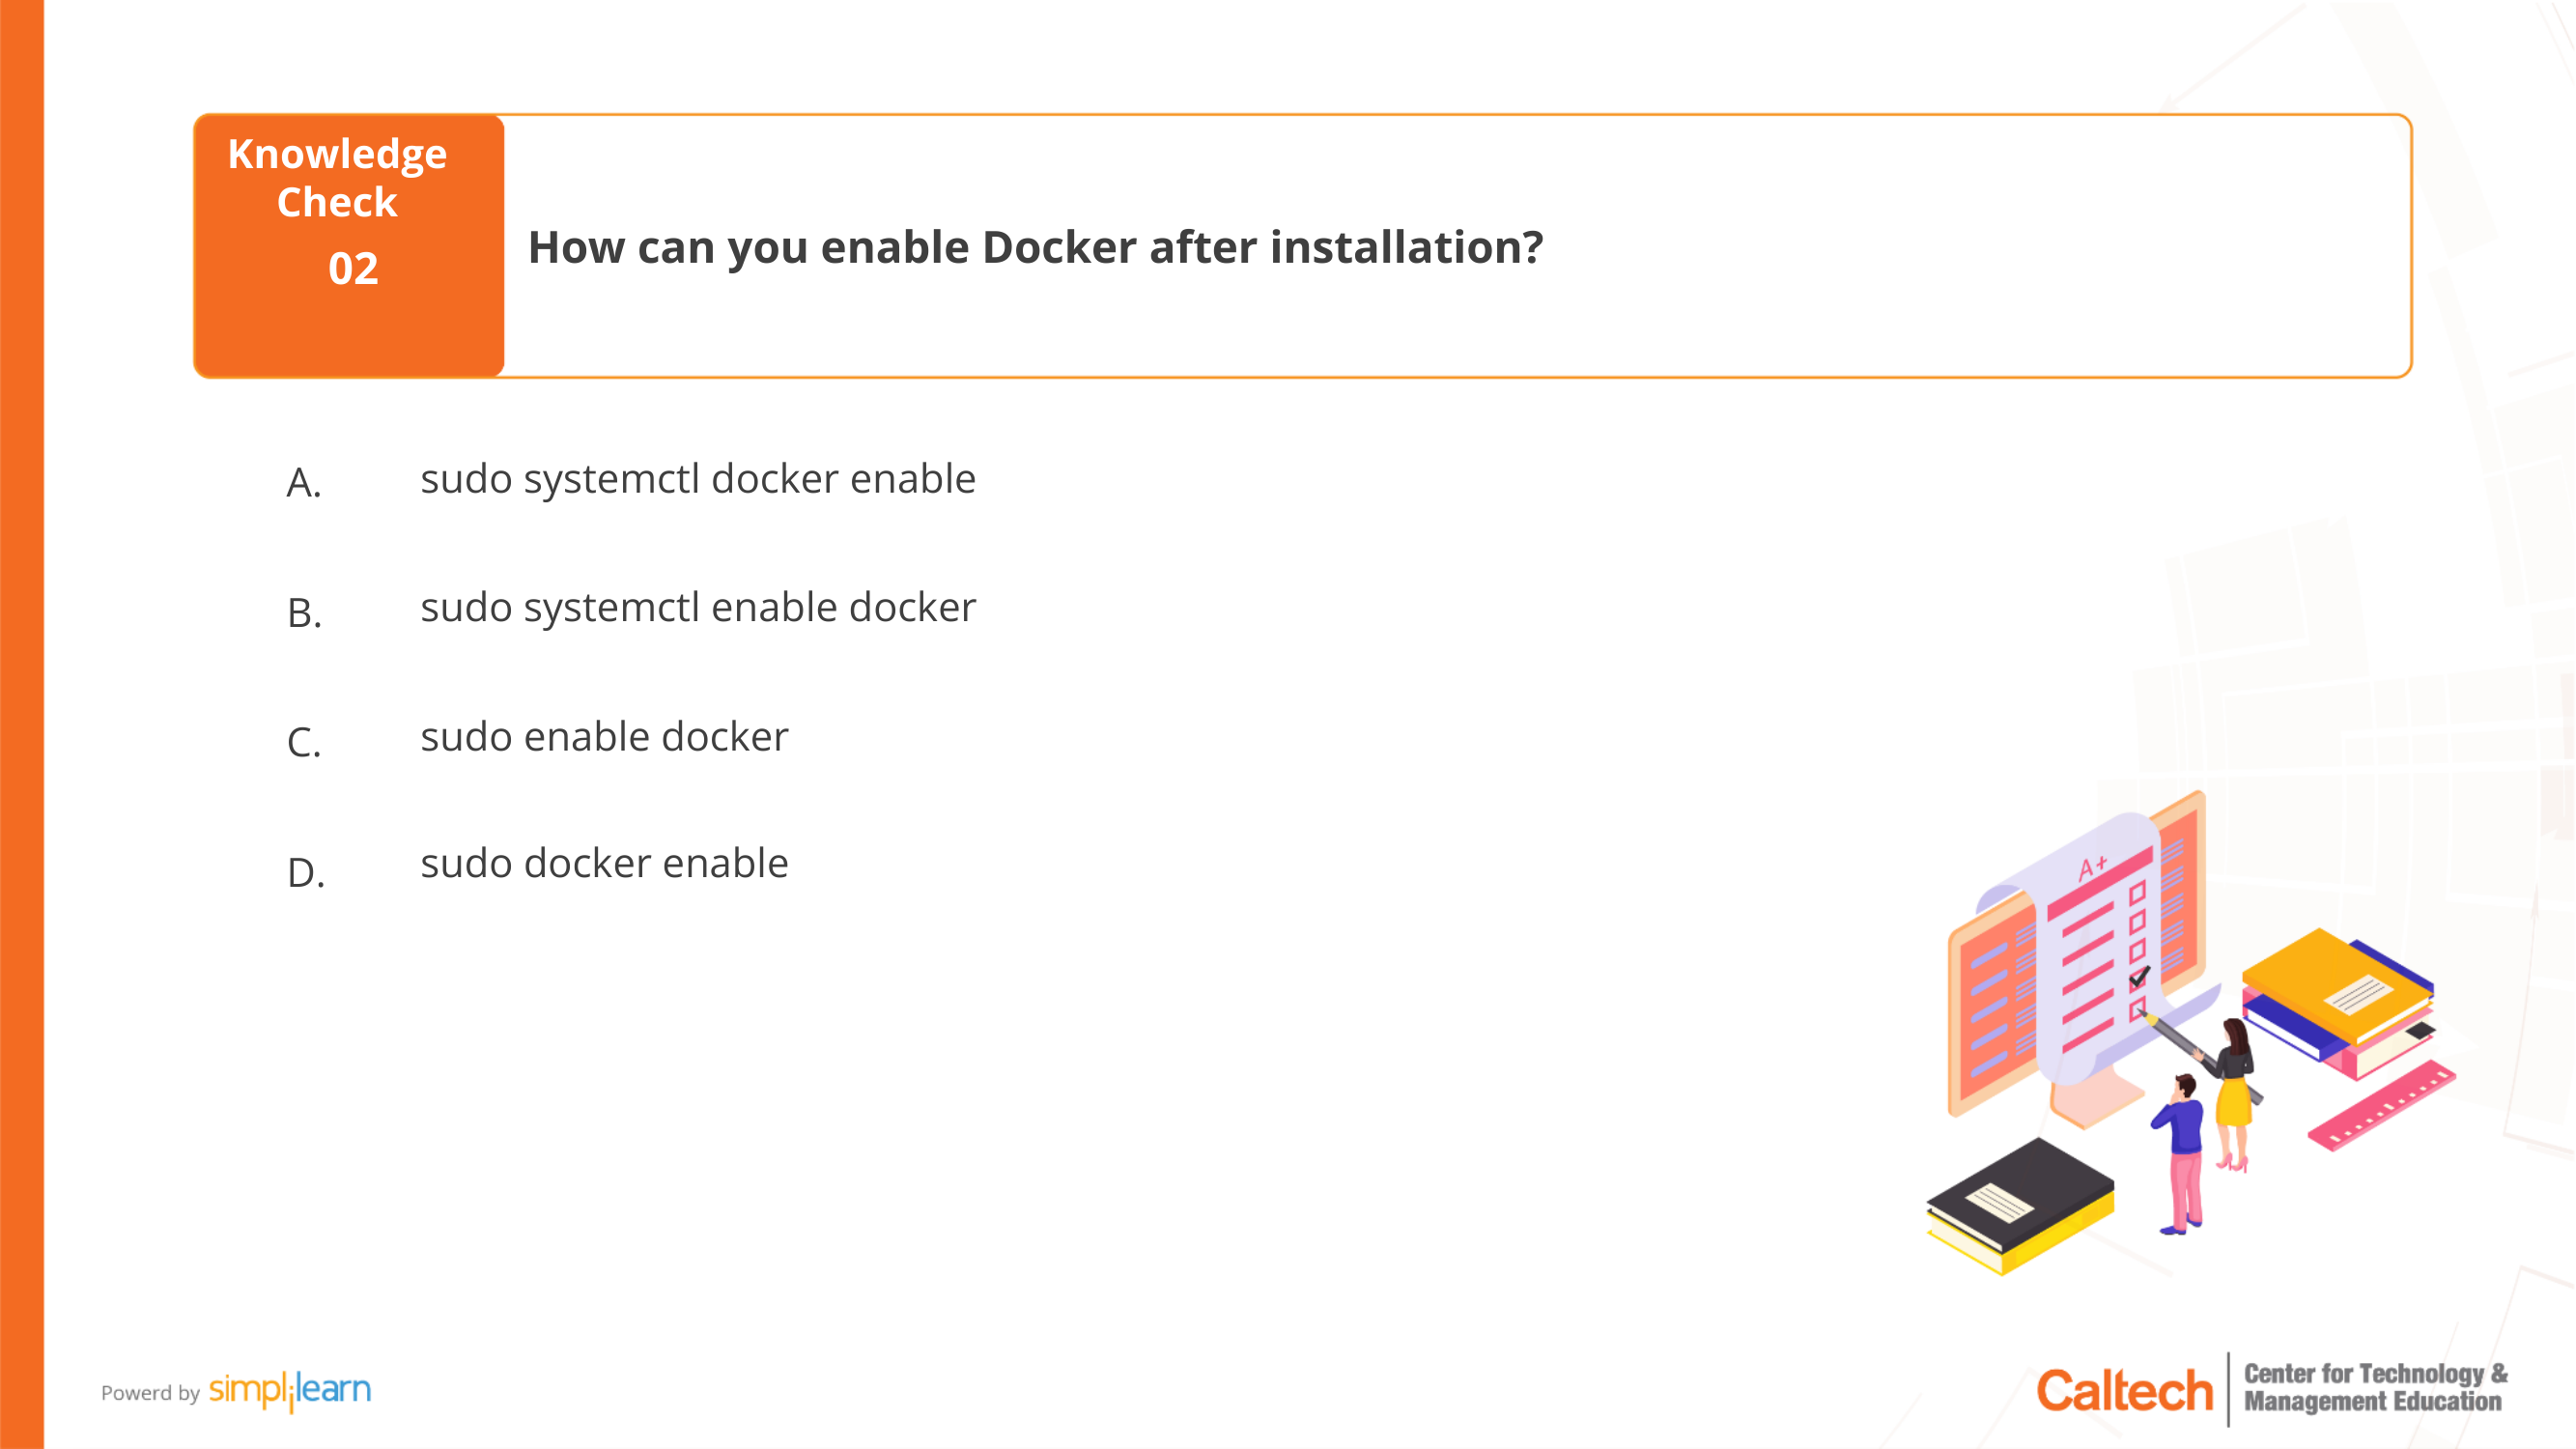

How can you enable Docker after installation?
02
sudo systemctl docker enable
sudo systemctl enable docker
sudo enable docker
sudo docker enable